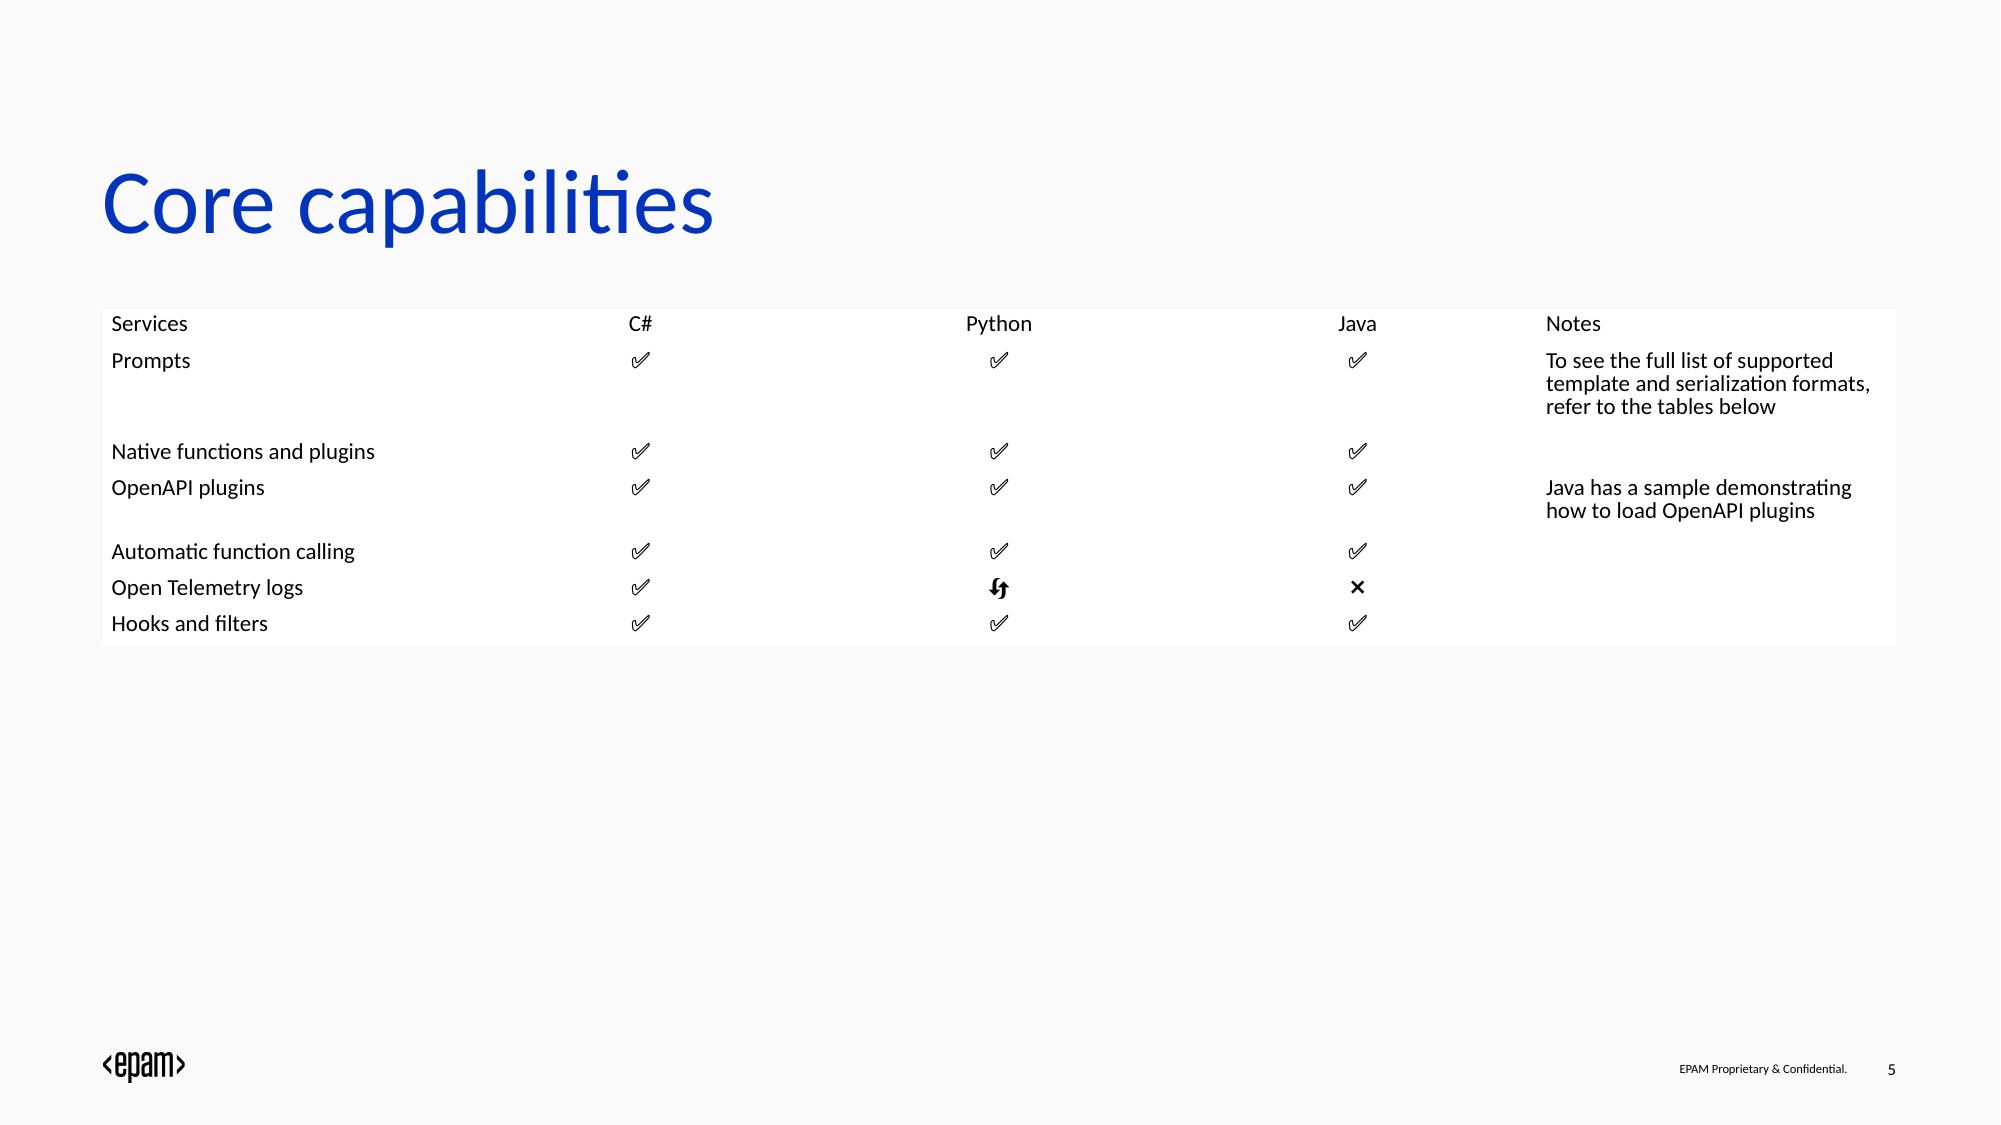

Core capabilities

| Services | C# | Python | Java | Notes |
| --- | --- | --- | --- | --- |
| Prompts | ✅ | ✅ | ✅ | To see the full list of supported template and serialization formats, refer to the tables below |
| Native functions and plugins | ✅ | ✅ | ✅ |  |
| OpenAPI plugins | ✅ | ✅ | ✅ | Java has a sample demonstrating how to load OpenAPI plugins |
| Automatic function calling | ✅ | ✅ | ✅ |  |
| Open Telemetry logs | ✅ | 🔄 | ❌ |  |
| Hooks and filters | ✅ | ✅ | ✅ |  |